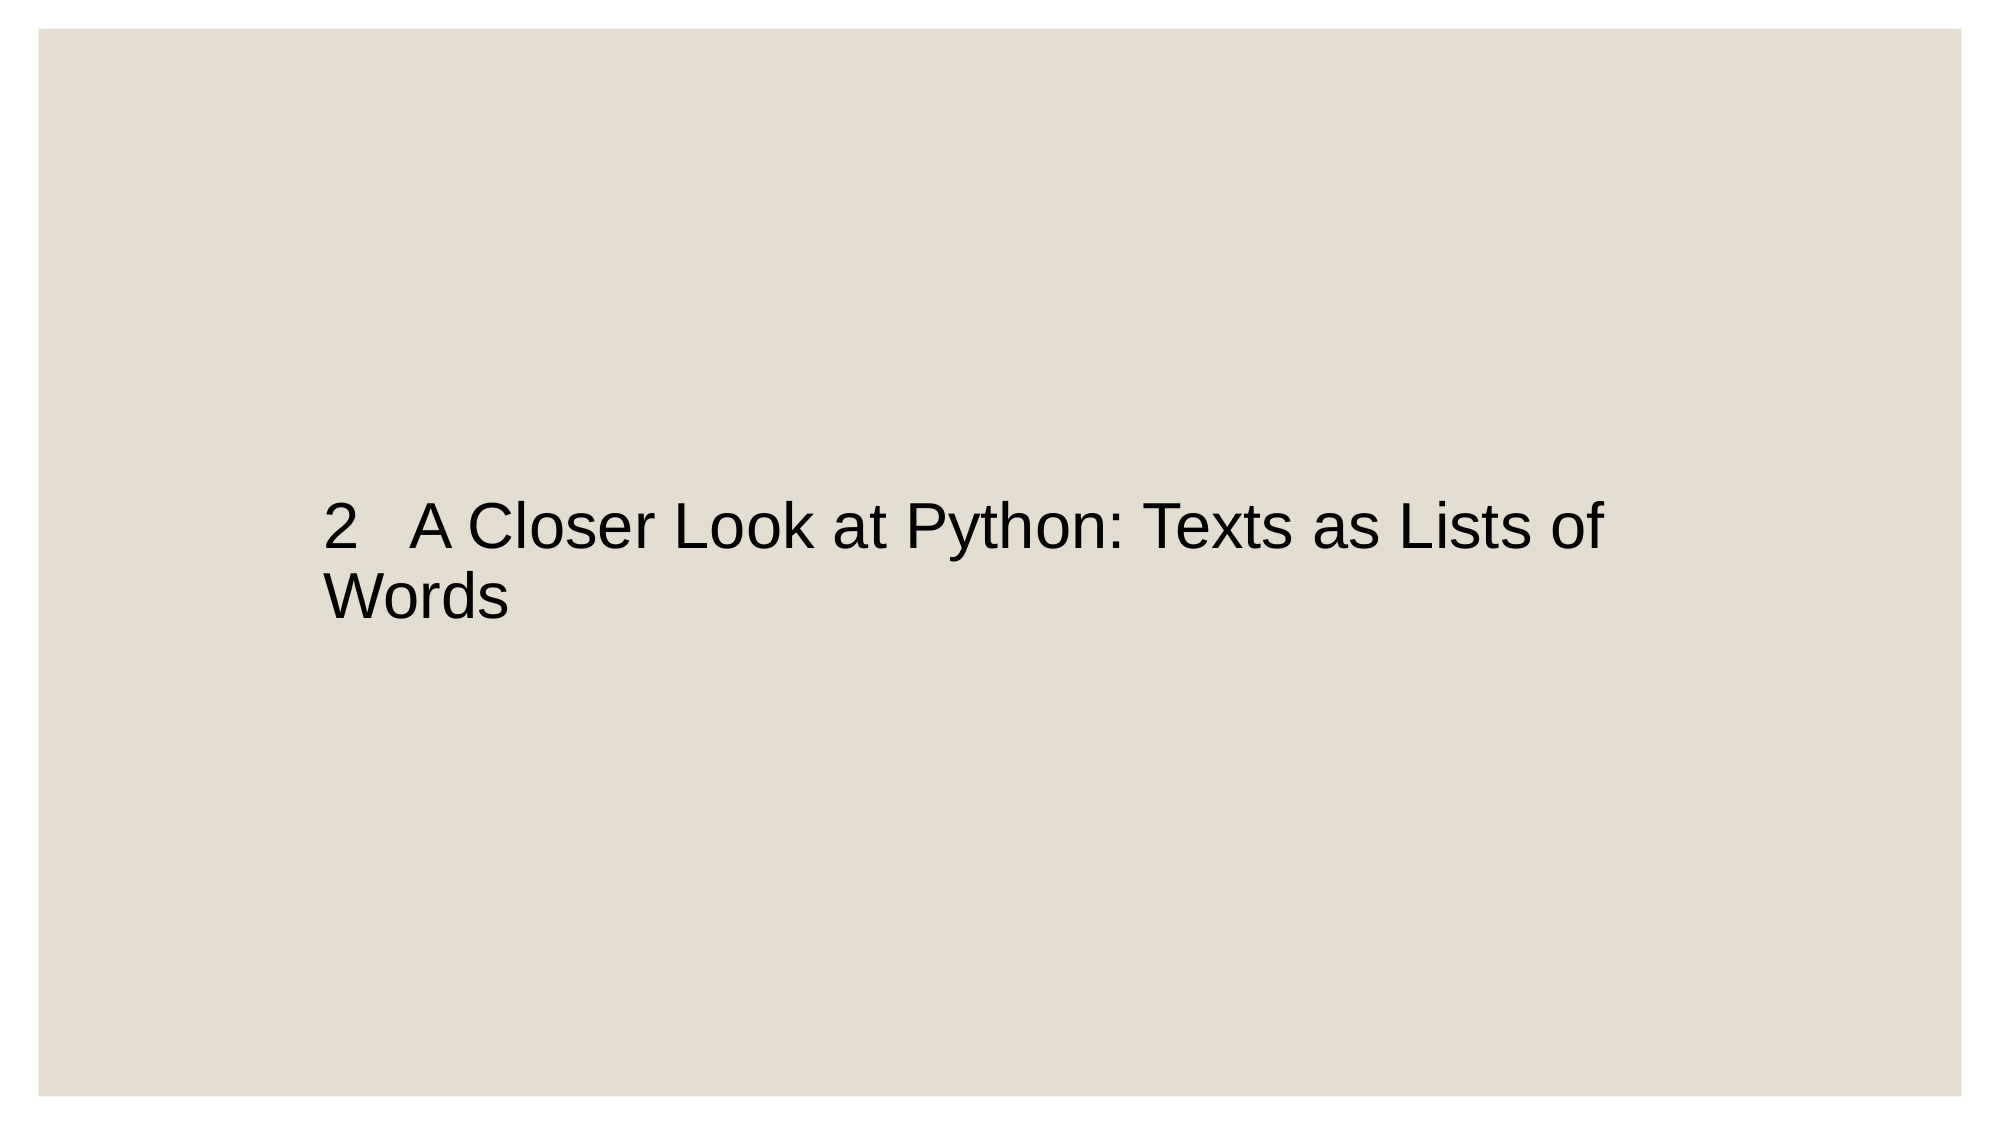

2   A Closer Look at Python: Texts as Lists of Words